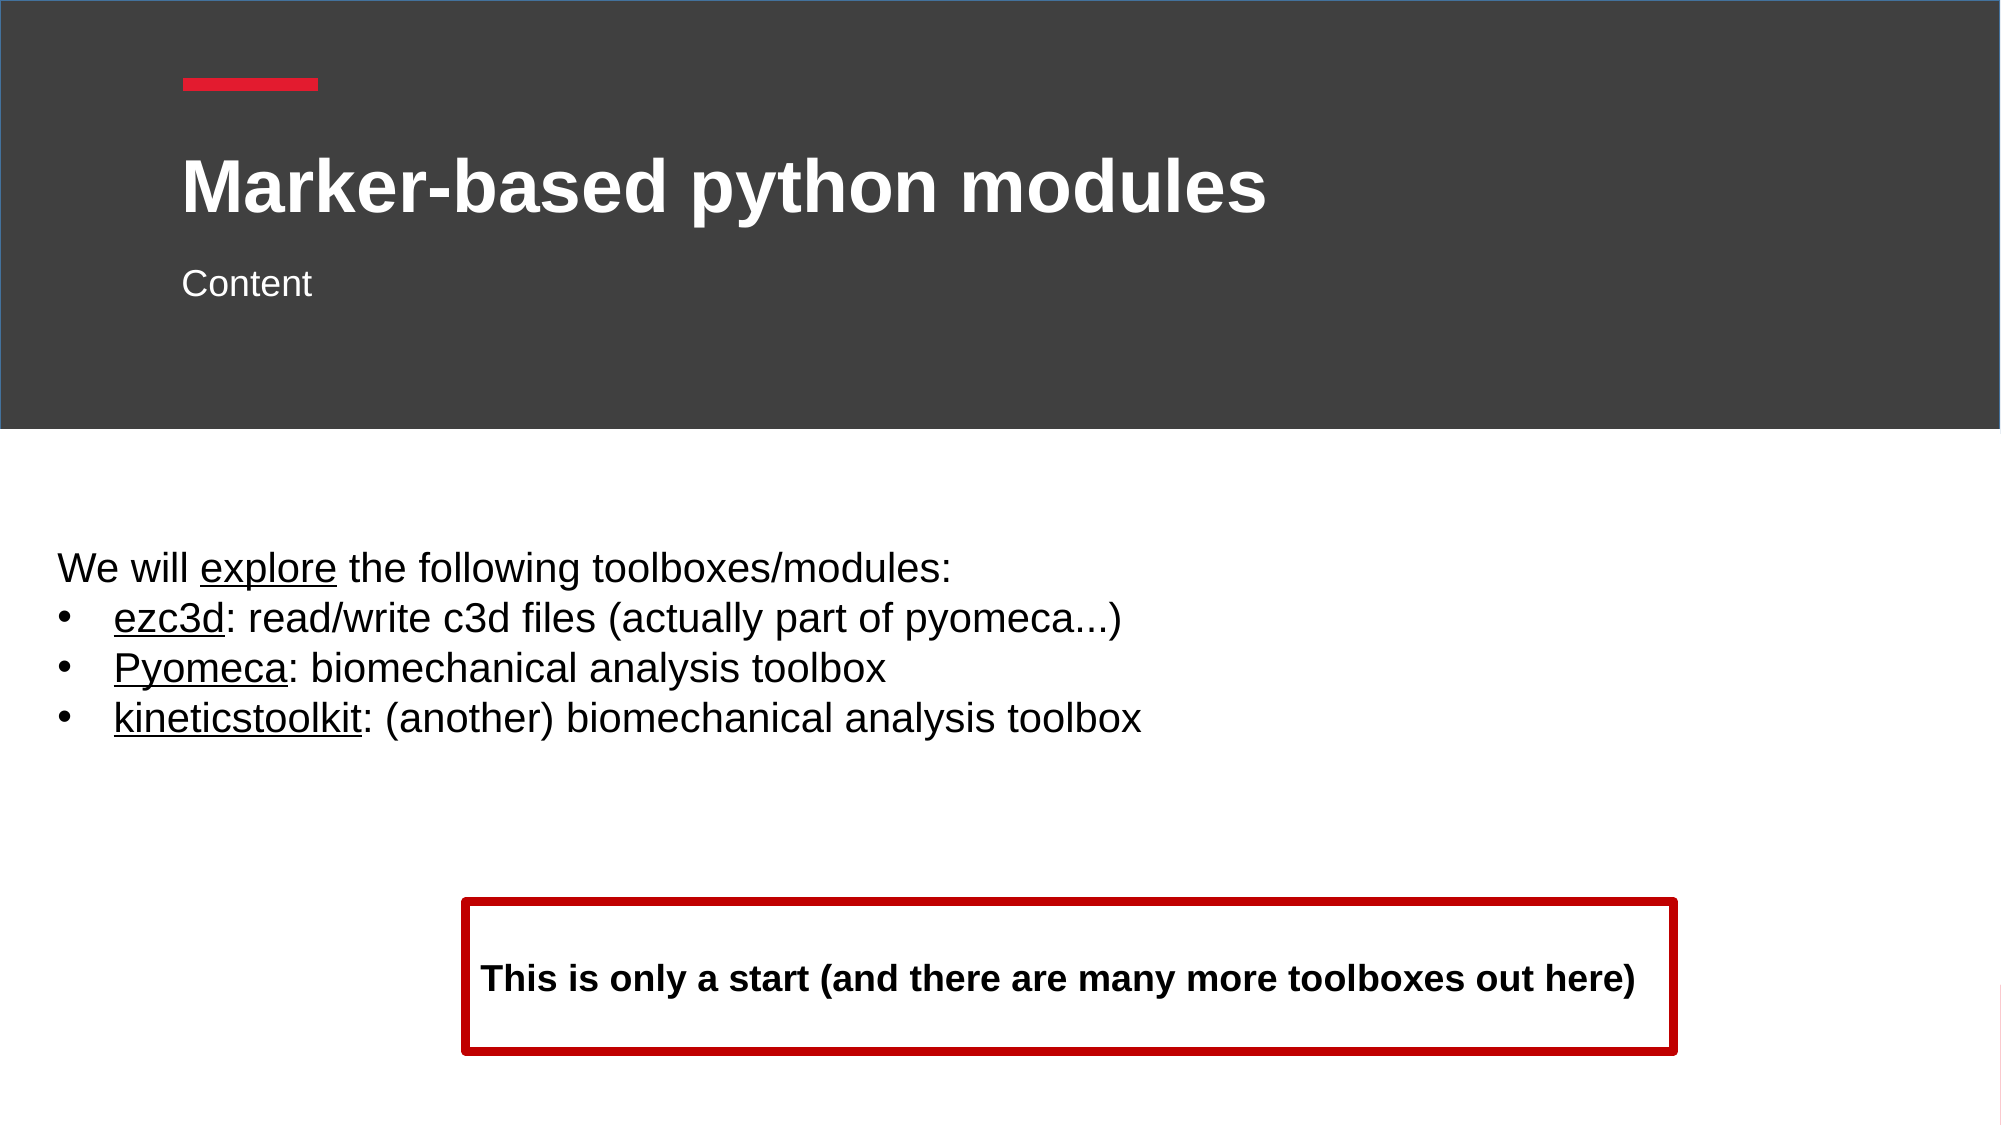

# Marker-based python modules
Content

We will explore the following toolboxes/modules:
ezc3d: read/write c3d files (actually part of pyomeca...)
Pyomeca: biomechanical analysis toolbox
kineticstoolkit: (another) biomechanical analysis toolbox

This is only a start (and there are many more toolboxes out here)